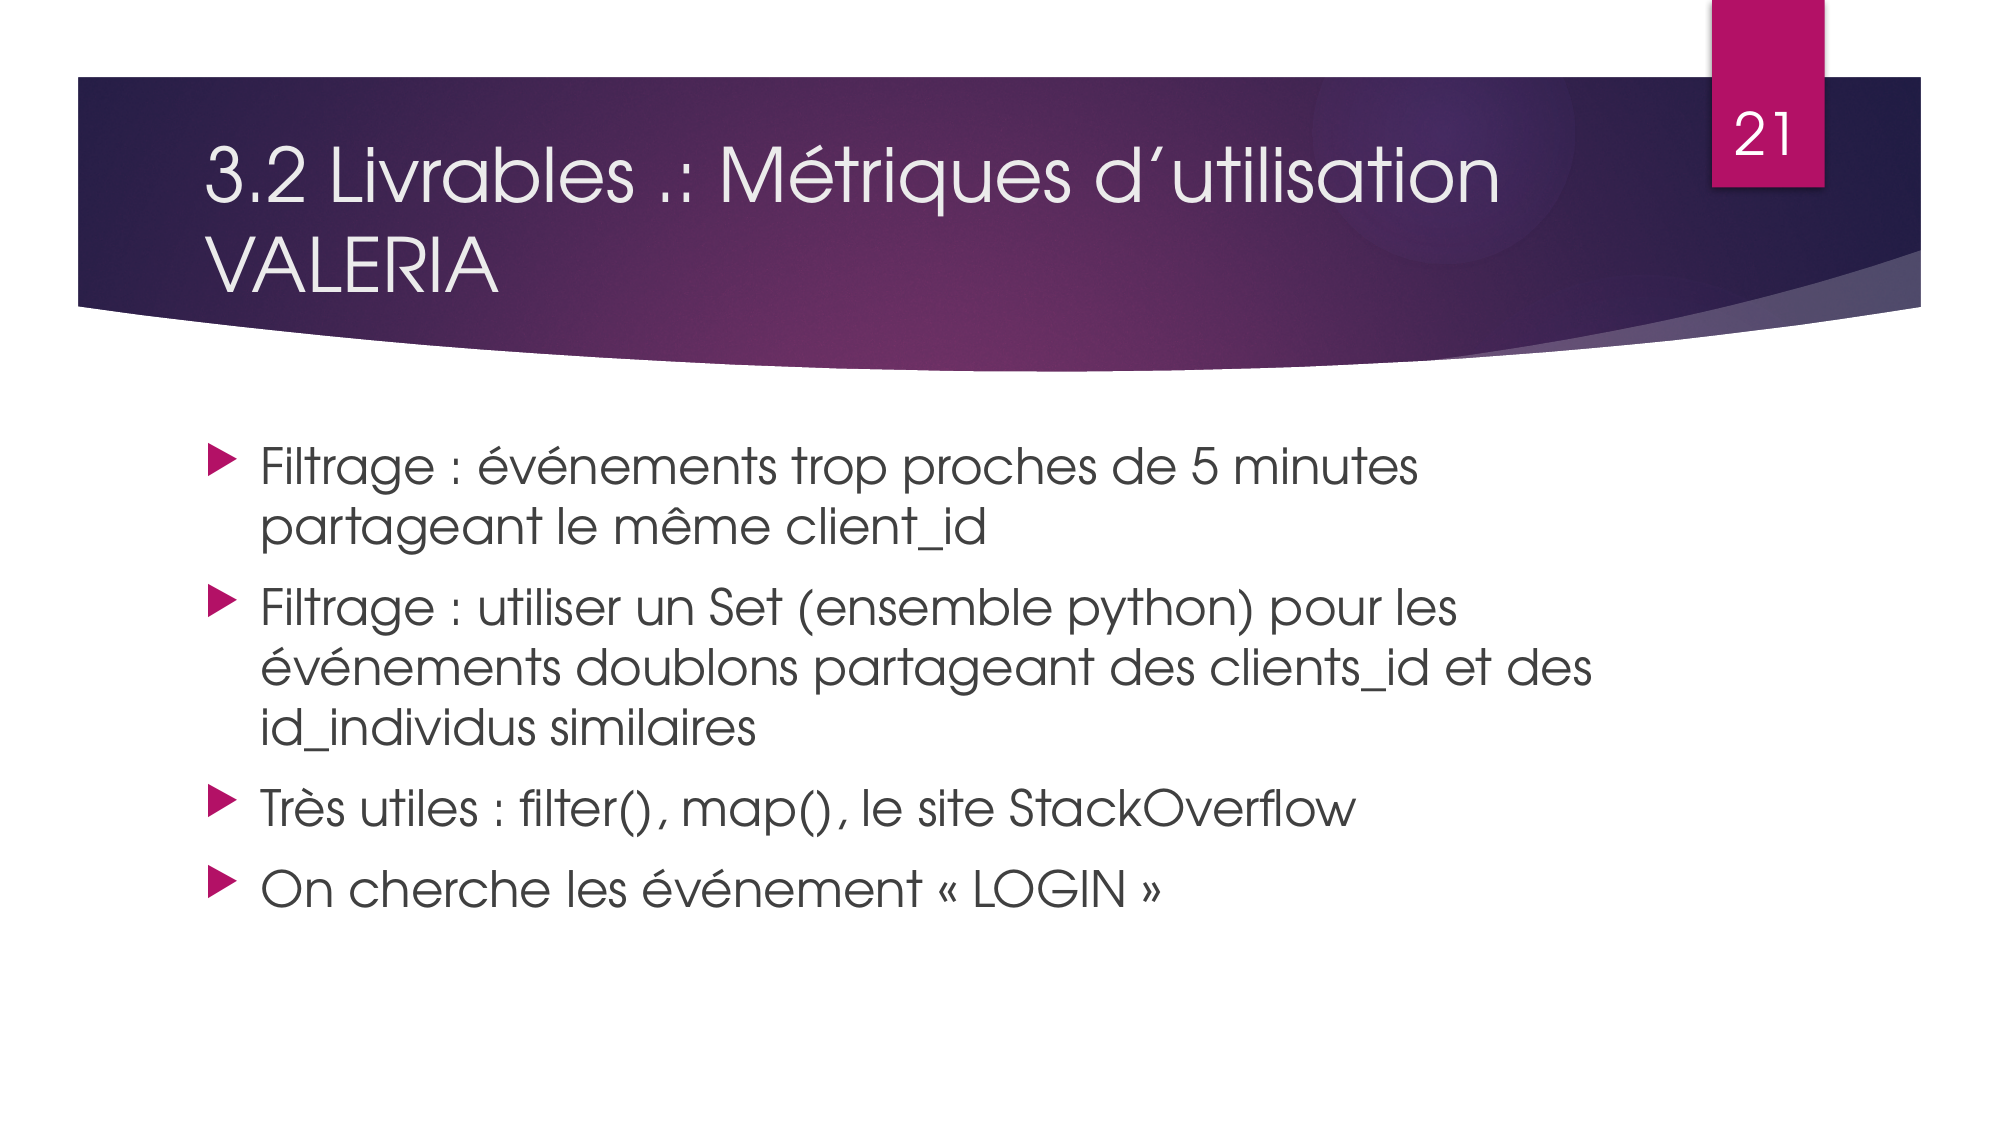

21
# 3.2 Livrables .: Métriques d’utilisation VALERIA
Filtrage : événements trop proches de 5 minutes partageant le même client_id
Filtrage : utiliser un Set (ensemble python) pour les événements doublons partageant des clients_id et des id_individus similaires
Très utiles : filter(), map(), le site StackOverflow
On cherche les événement « LOGIN »